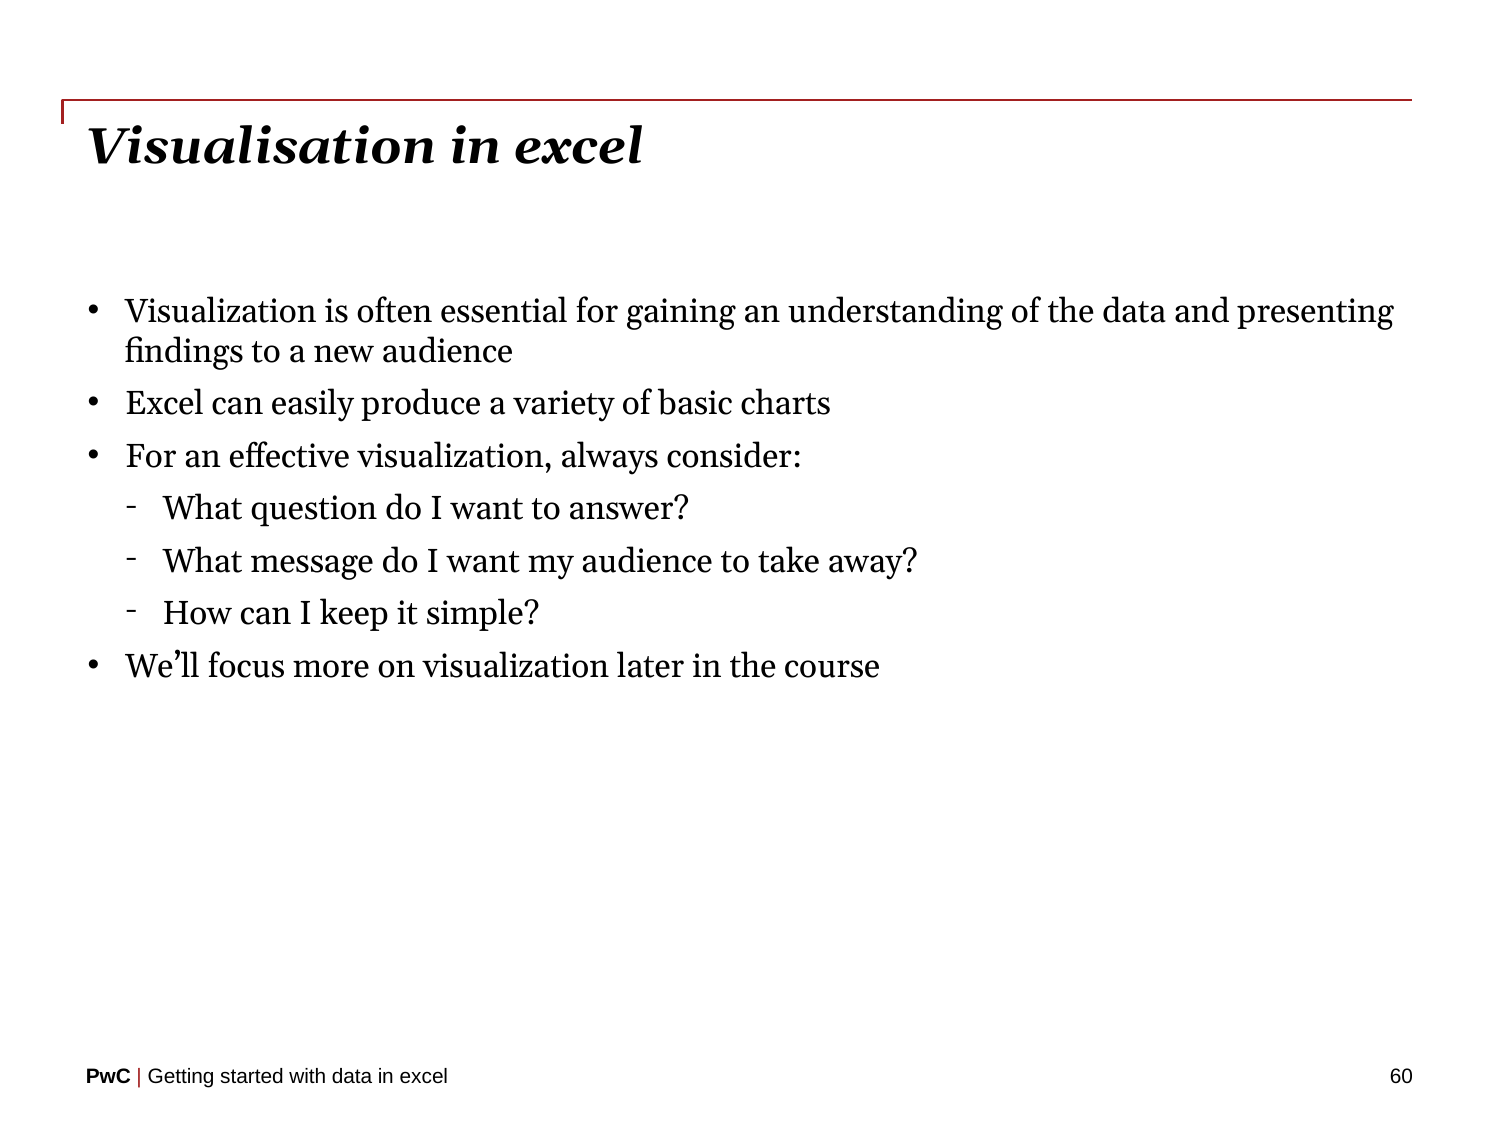

# Visualisation in excel
Visualization is often essential for gaining an understanding of the data and presenting findings to a new audience
Excel can easily produce a variety of basic charts
For an effective visualization, always consider:
What question do I want to answer?
What message do I want my audience to take away?
How can I keep it simple?
We’ll focus more on visualization later in the course
60